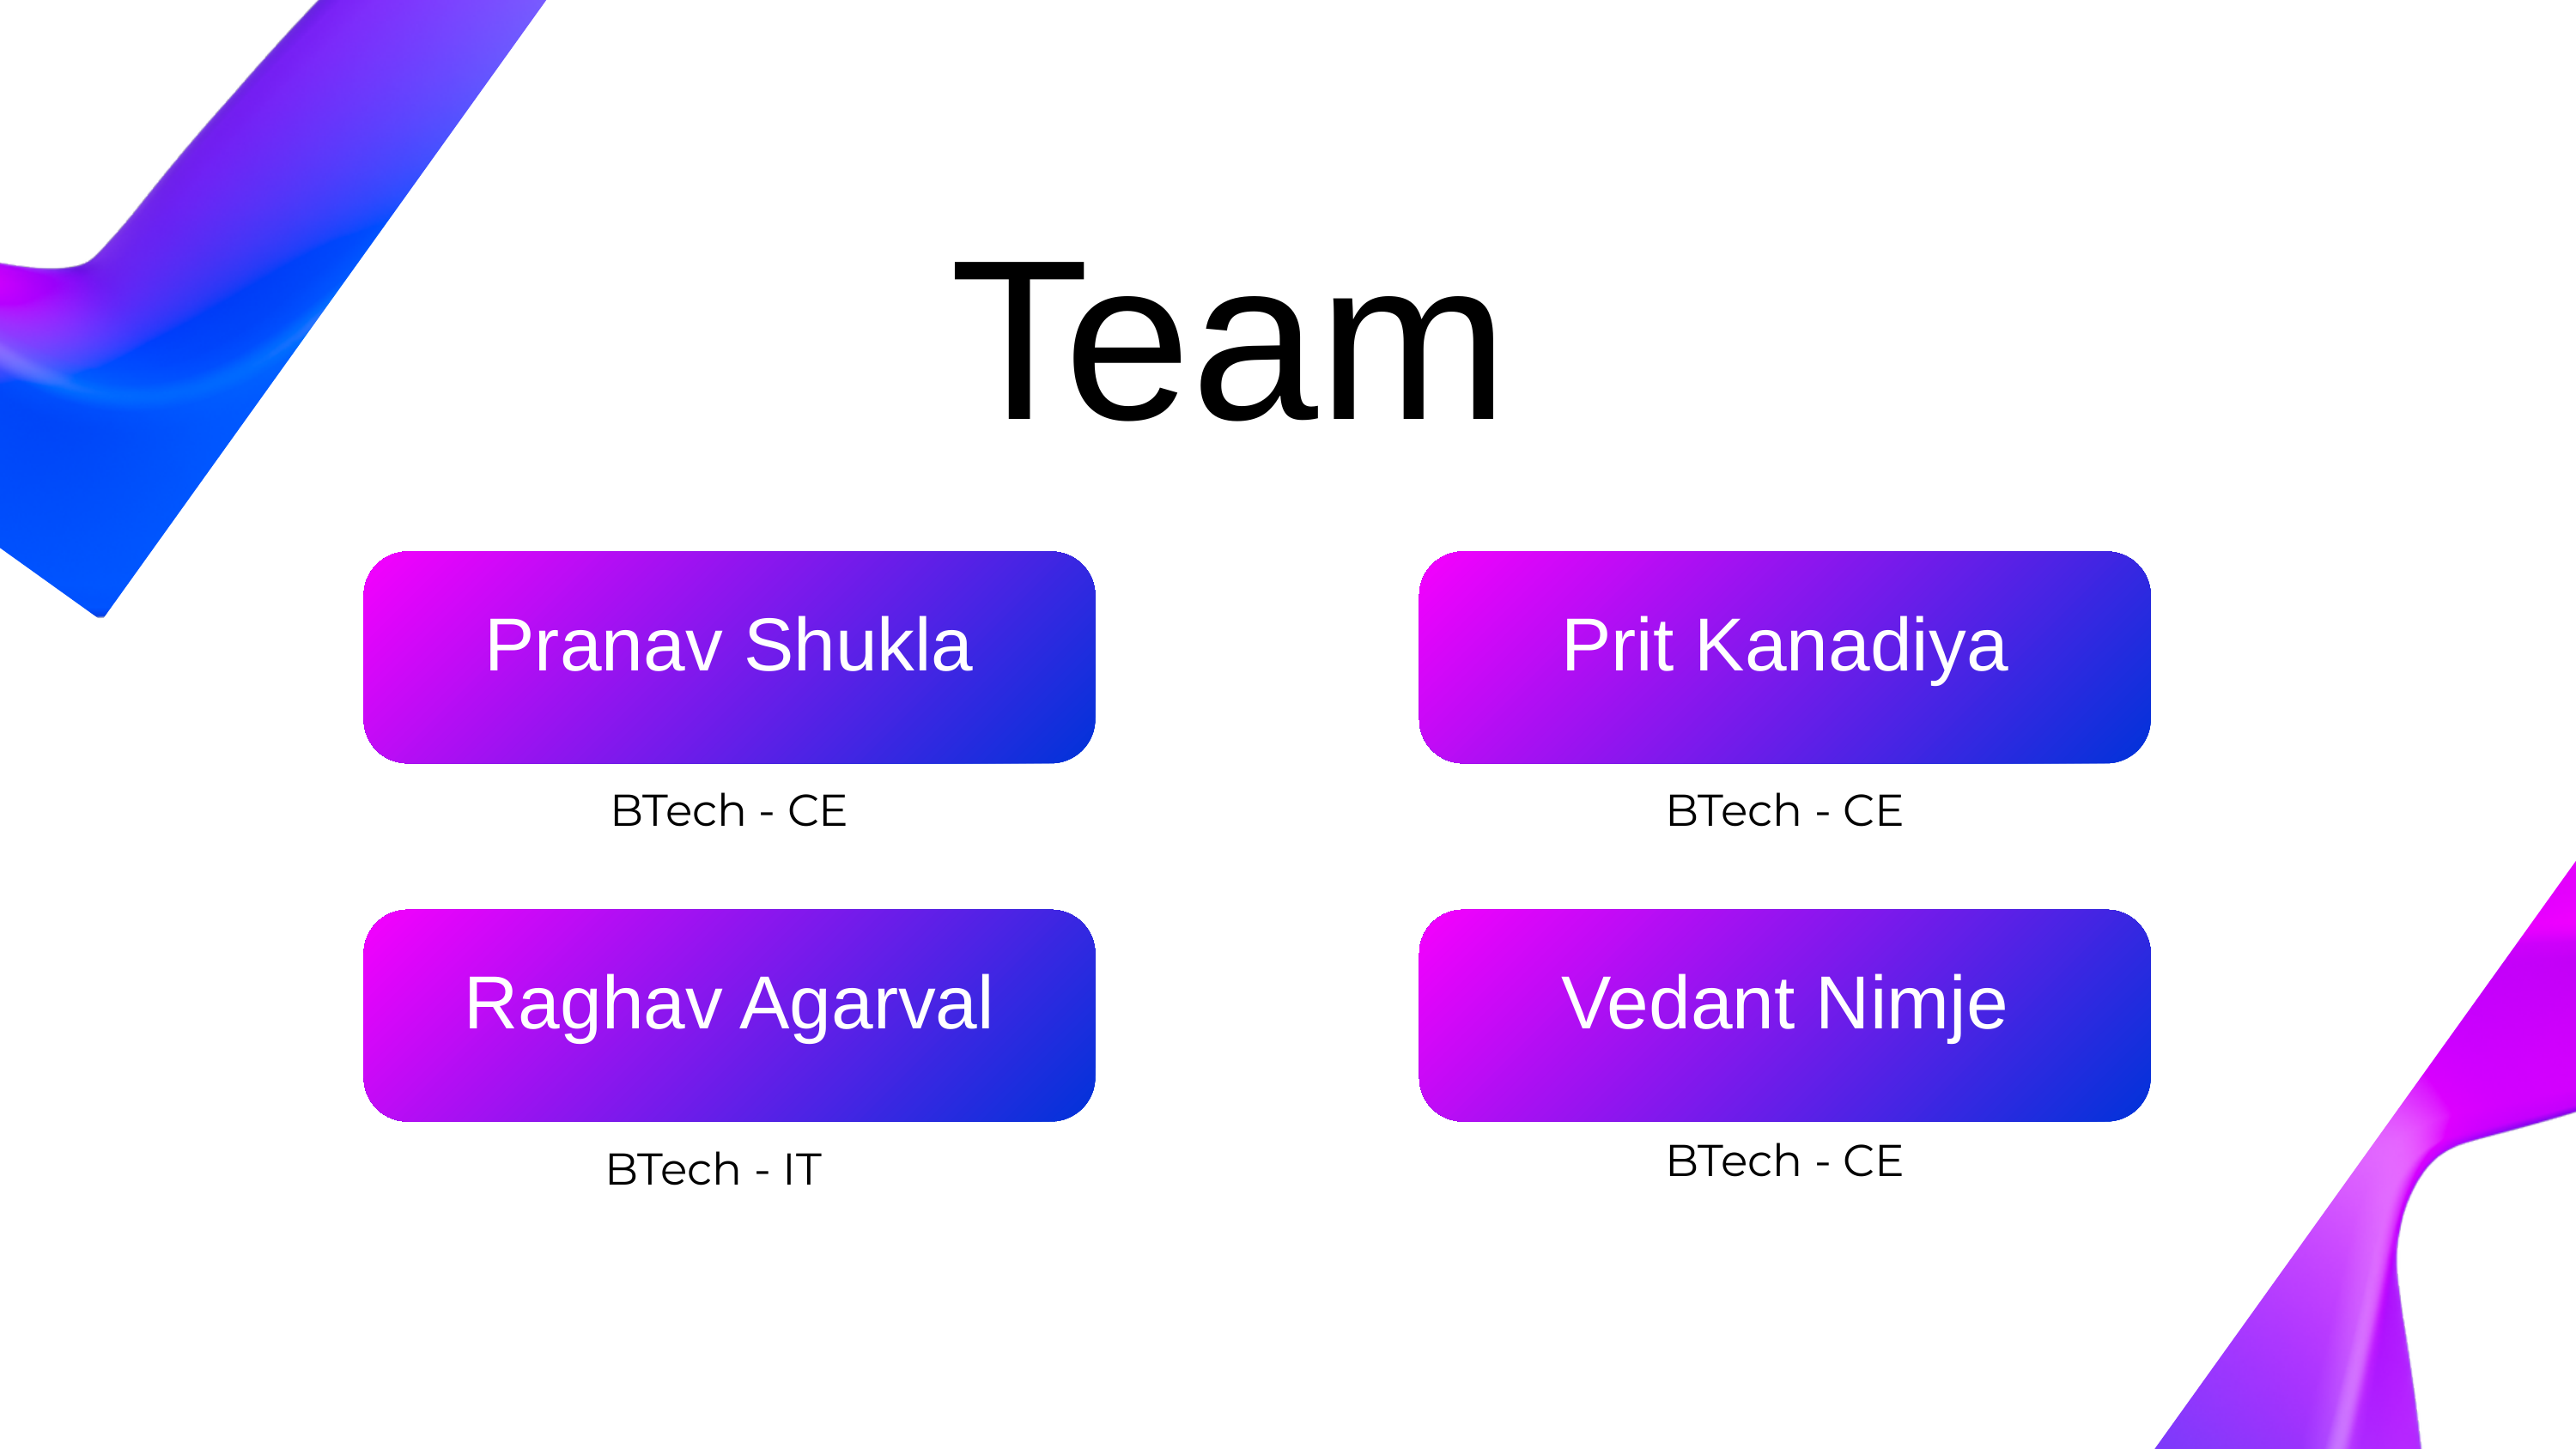

Team

Pranav Shukla
BTech - CE

Prit Kanadiya
BTech - CE

Raghav Agarval
BTech - IT

Vedant Nimje
BTech - CE